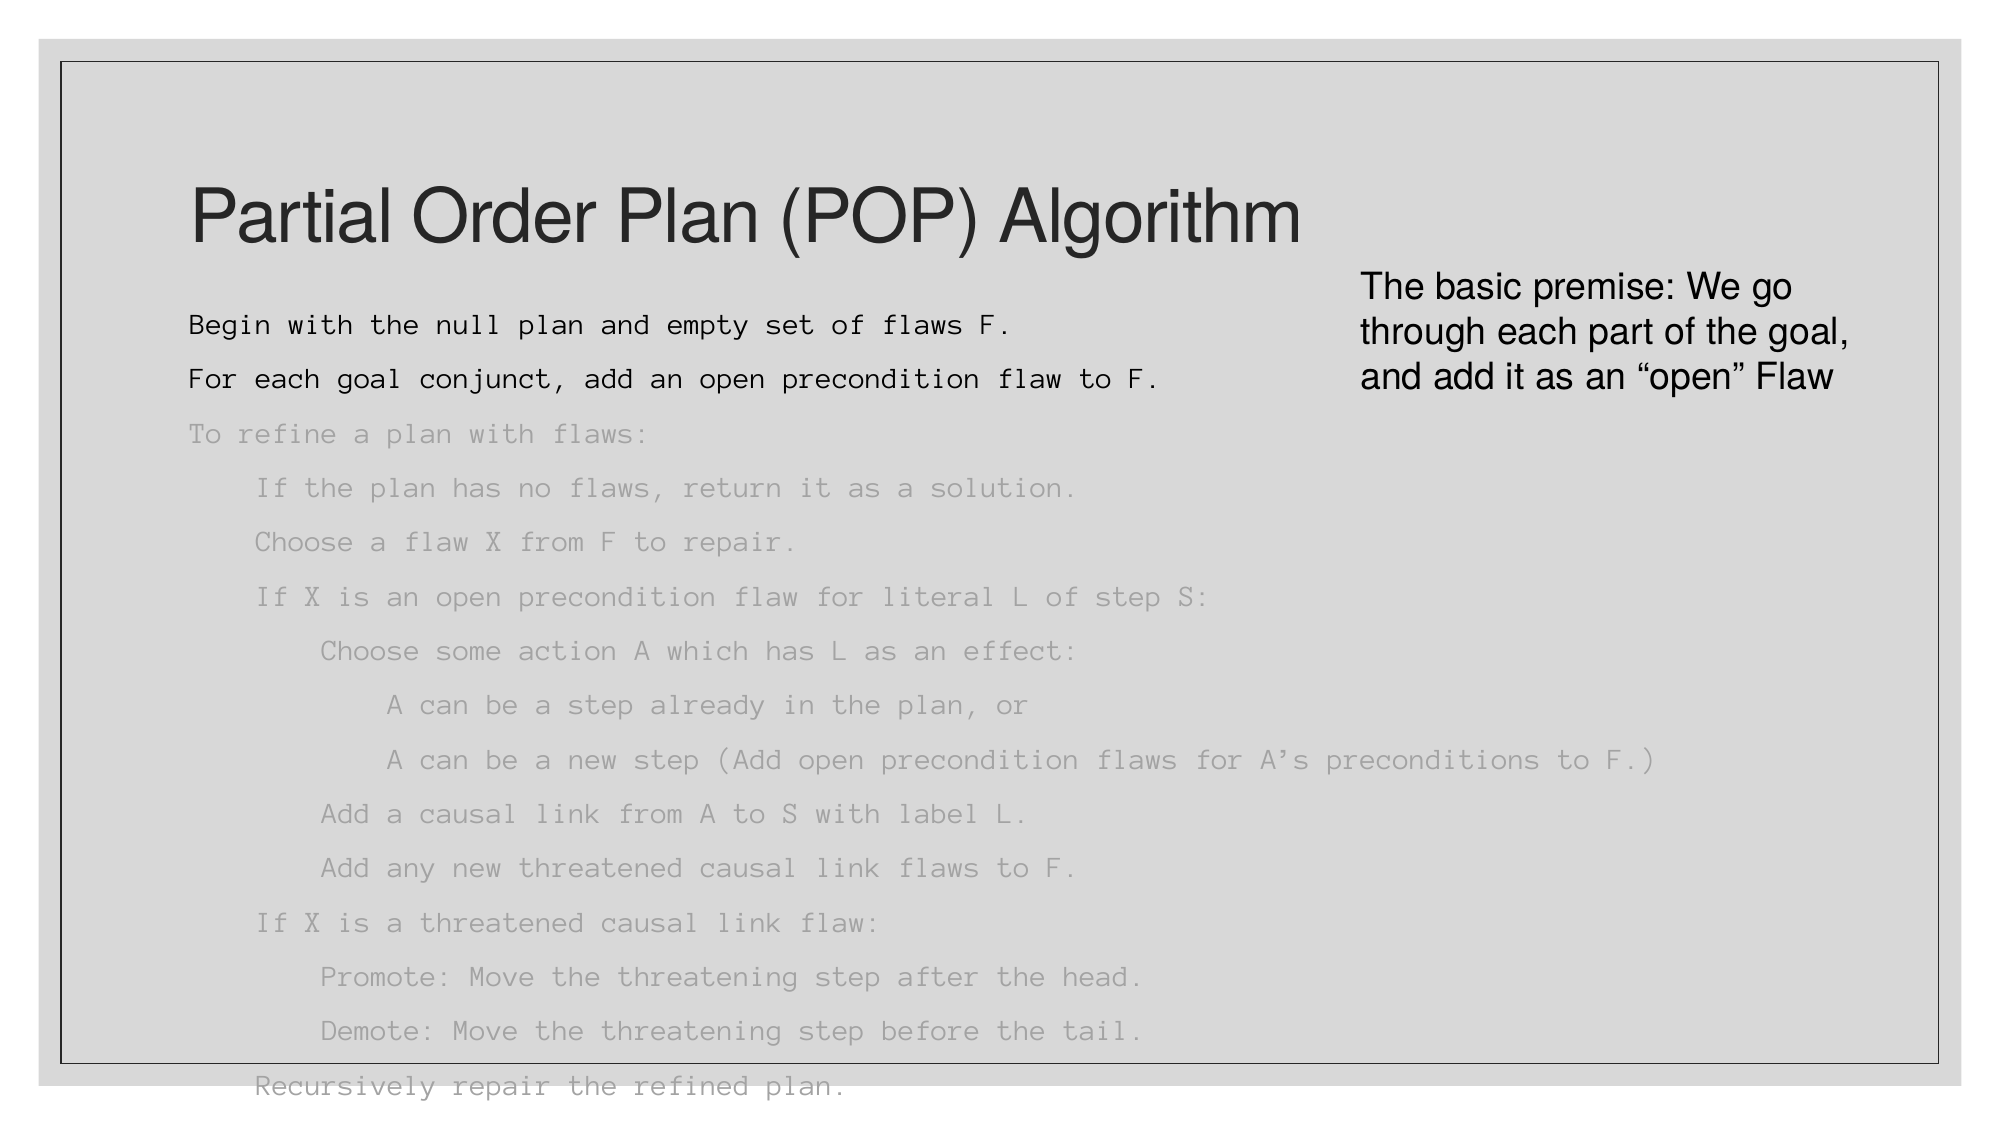

# Partial Order Plan (POP) Algorithm
The basic premise: We go through each part of the goal, and add it as an “open” Flaw
Begin with the null plan and empty set of flaws F.
For each goal conjunct, add an open precondition flaw to F.
To refine a plan with flaws:
    If the plan has no flaws, return it as a solution.
    Choose a flaw X from F to repair.
    If X is an open precondition flaw for literal L of step S:
        Choose some action A which has L as an effect:
            A can be a step already in the plan, or
            A can be a new step (Add open precondition flaws for A’s preconditions to F.)
        Add a causal link from A to S with label L.
        Add any new threatened causal link flaws to F.
    If X is a threatened causal link flaw:
        Promote: Move the threatening step after the head.
        Demote: Move the threatening step before the tail.
    Recursively repair the refined plan.